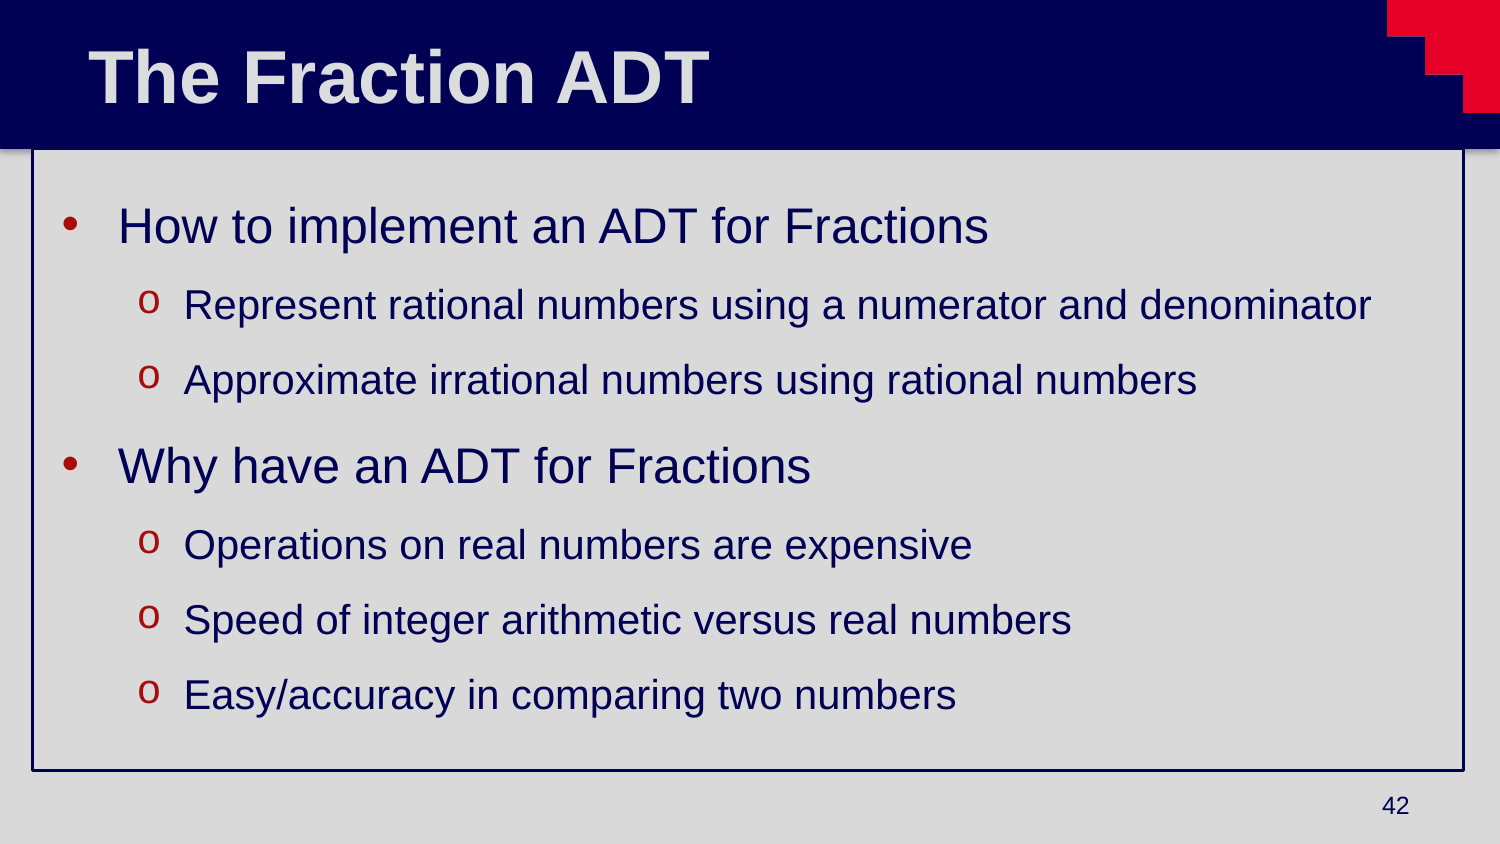

# The Fraction ADT
How to implement an ADT for Fractions
Represent rational numbers using a numerator and denominator
Approximate irrational numbers using rational numbers
Why have an ADT for Fractions
Operations on real numbers are expensive
Speed of integer arithmetic versus real numbers
Easy/accuracy in comparing two numbers

42